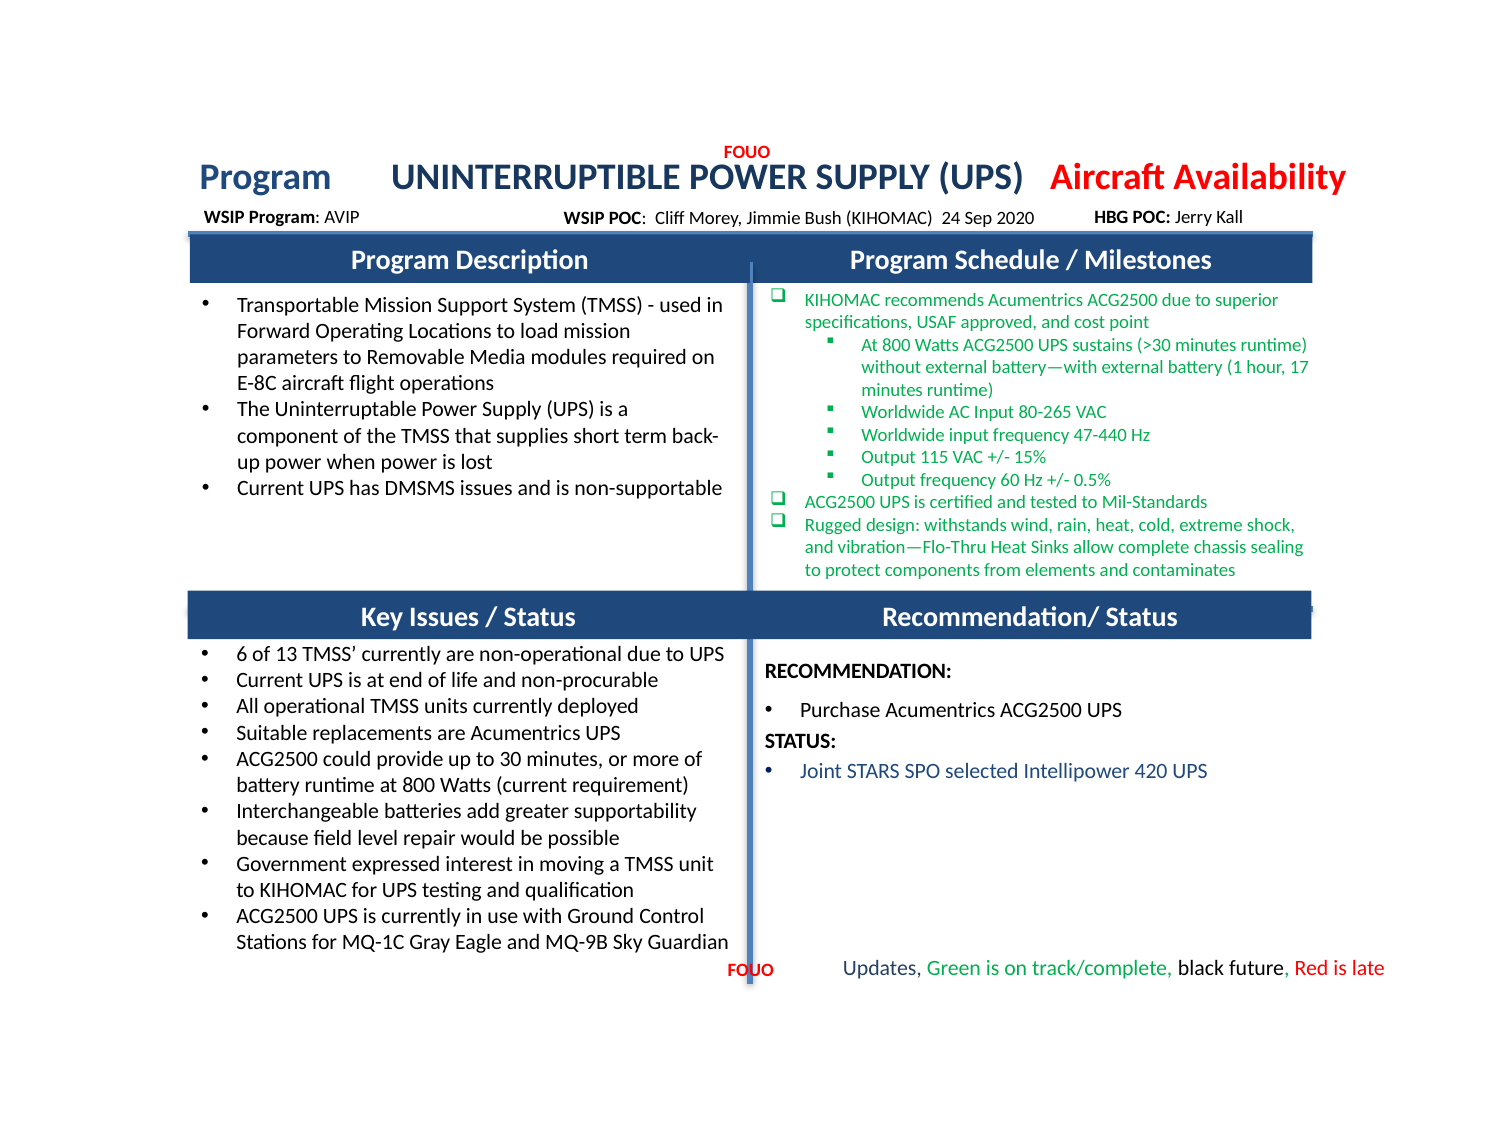

FOUO
Program       UNINTERRUPTIBLE POWER SUPPLY (UPS)   Aircraft Availability
WSIP Program: AVIP
HBG POC: Jerry Kall
WSIP POC:  Cliff Morey, Jimmie Bush (KIHOMAC)  24 Sep 2020
Program Description
Program Schedule / Milestones
KIHOMAC recommends Acumentrics ACG2500 due to superior specifications, USAF approved, and cost point
At 800 Watts ACG2500 UPS sustains (>30 minutes runtime) without external battery—with external battery (1 hour, 17 minutes runtime)
Worldwide AC Input 80-265 VAC
Worldwide input frequency 47-440 Hz
Output 115 VAC +/- 15%
Output frequency 60 Hz +/- 0.5%
ACG2500 UPS is certified and tested to Mil-Standards
Rugged design: withstands wind, rain, heat, cold, extreme shock, and vibration—Flo-Thru Heat Sinks allow complete chassis sealing to protect components from elements and contaminates

Transportable Mission Support System (TMSS) - used in Forward Operating Locations to load mission parameters to Removable Media modules required on E-8C aircraft flight operations
The Uninterruptable Power Supply (UPS) is a component of the TMSS that supplies short term back-up power when power is lost
Current UPS has DMSMS issues and is non-supportable

Key Issues / Status
Recommendation/ Status
6 of 13 TMSS’ currently are non-operational due to UPS
Current UPS is at end of life and non-procurable
All operational TMSS units currently deployed
Suitable replacements are Acumentrics UPS
ACG2500 could provide up to 30 minutes, or more of  battery runtime at 800 Watts (current requirement)
Interchangeable batteries add greater supportability because field level repair would be possible
Government expressed interest in moving a TMSS unit to KIHOMAC for UPS testing and qualification
ACG2500 UPS is currently in use with Ground Control Stations for MQ-1C Gray Eagle and MQ-9B Sky Guardian

RECOMMENDATION:
Purchase Acumentrics ACG2500 UPS
STATUS:
Joint STARS SPO selected Intellipower 420 UPS

Updates, Green is on track/complete, black future, Red is late
FOUO